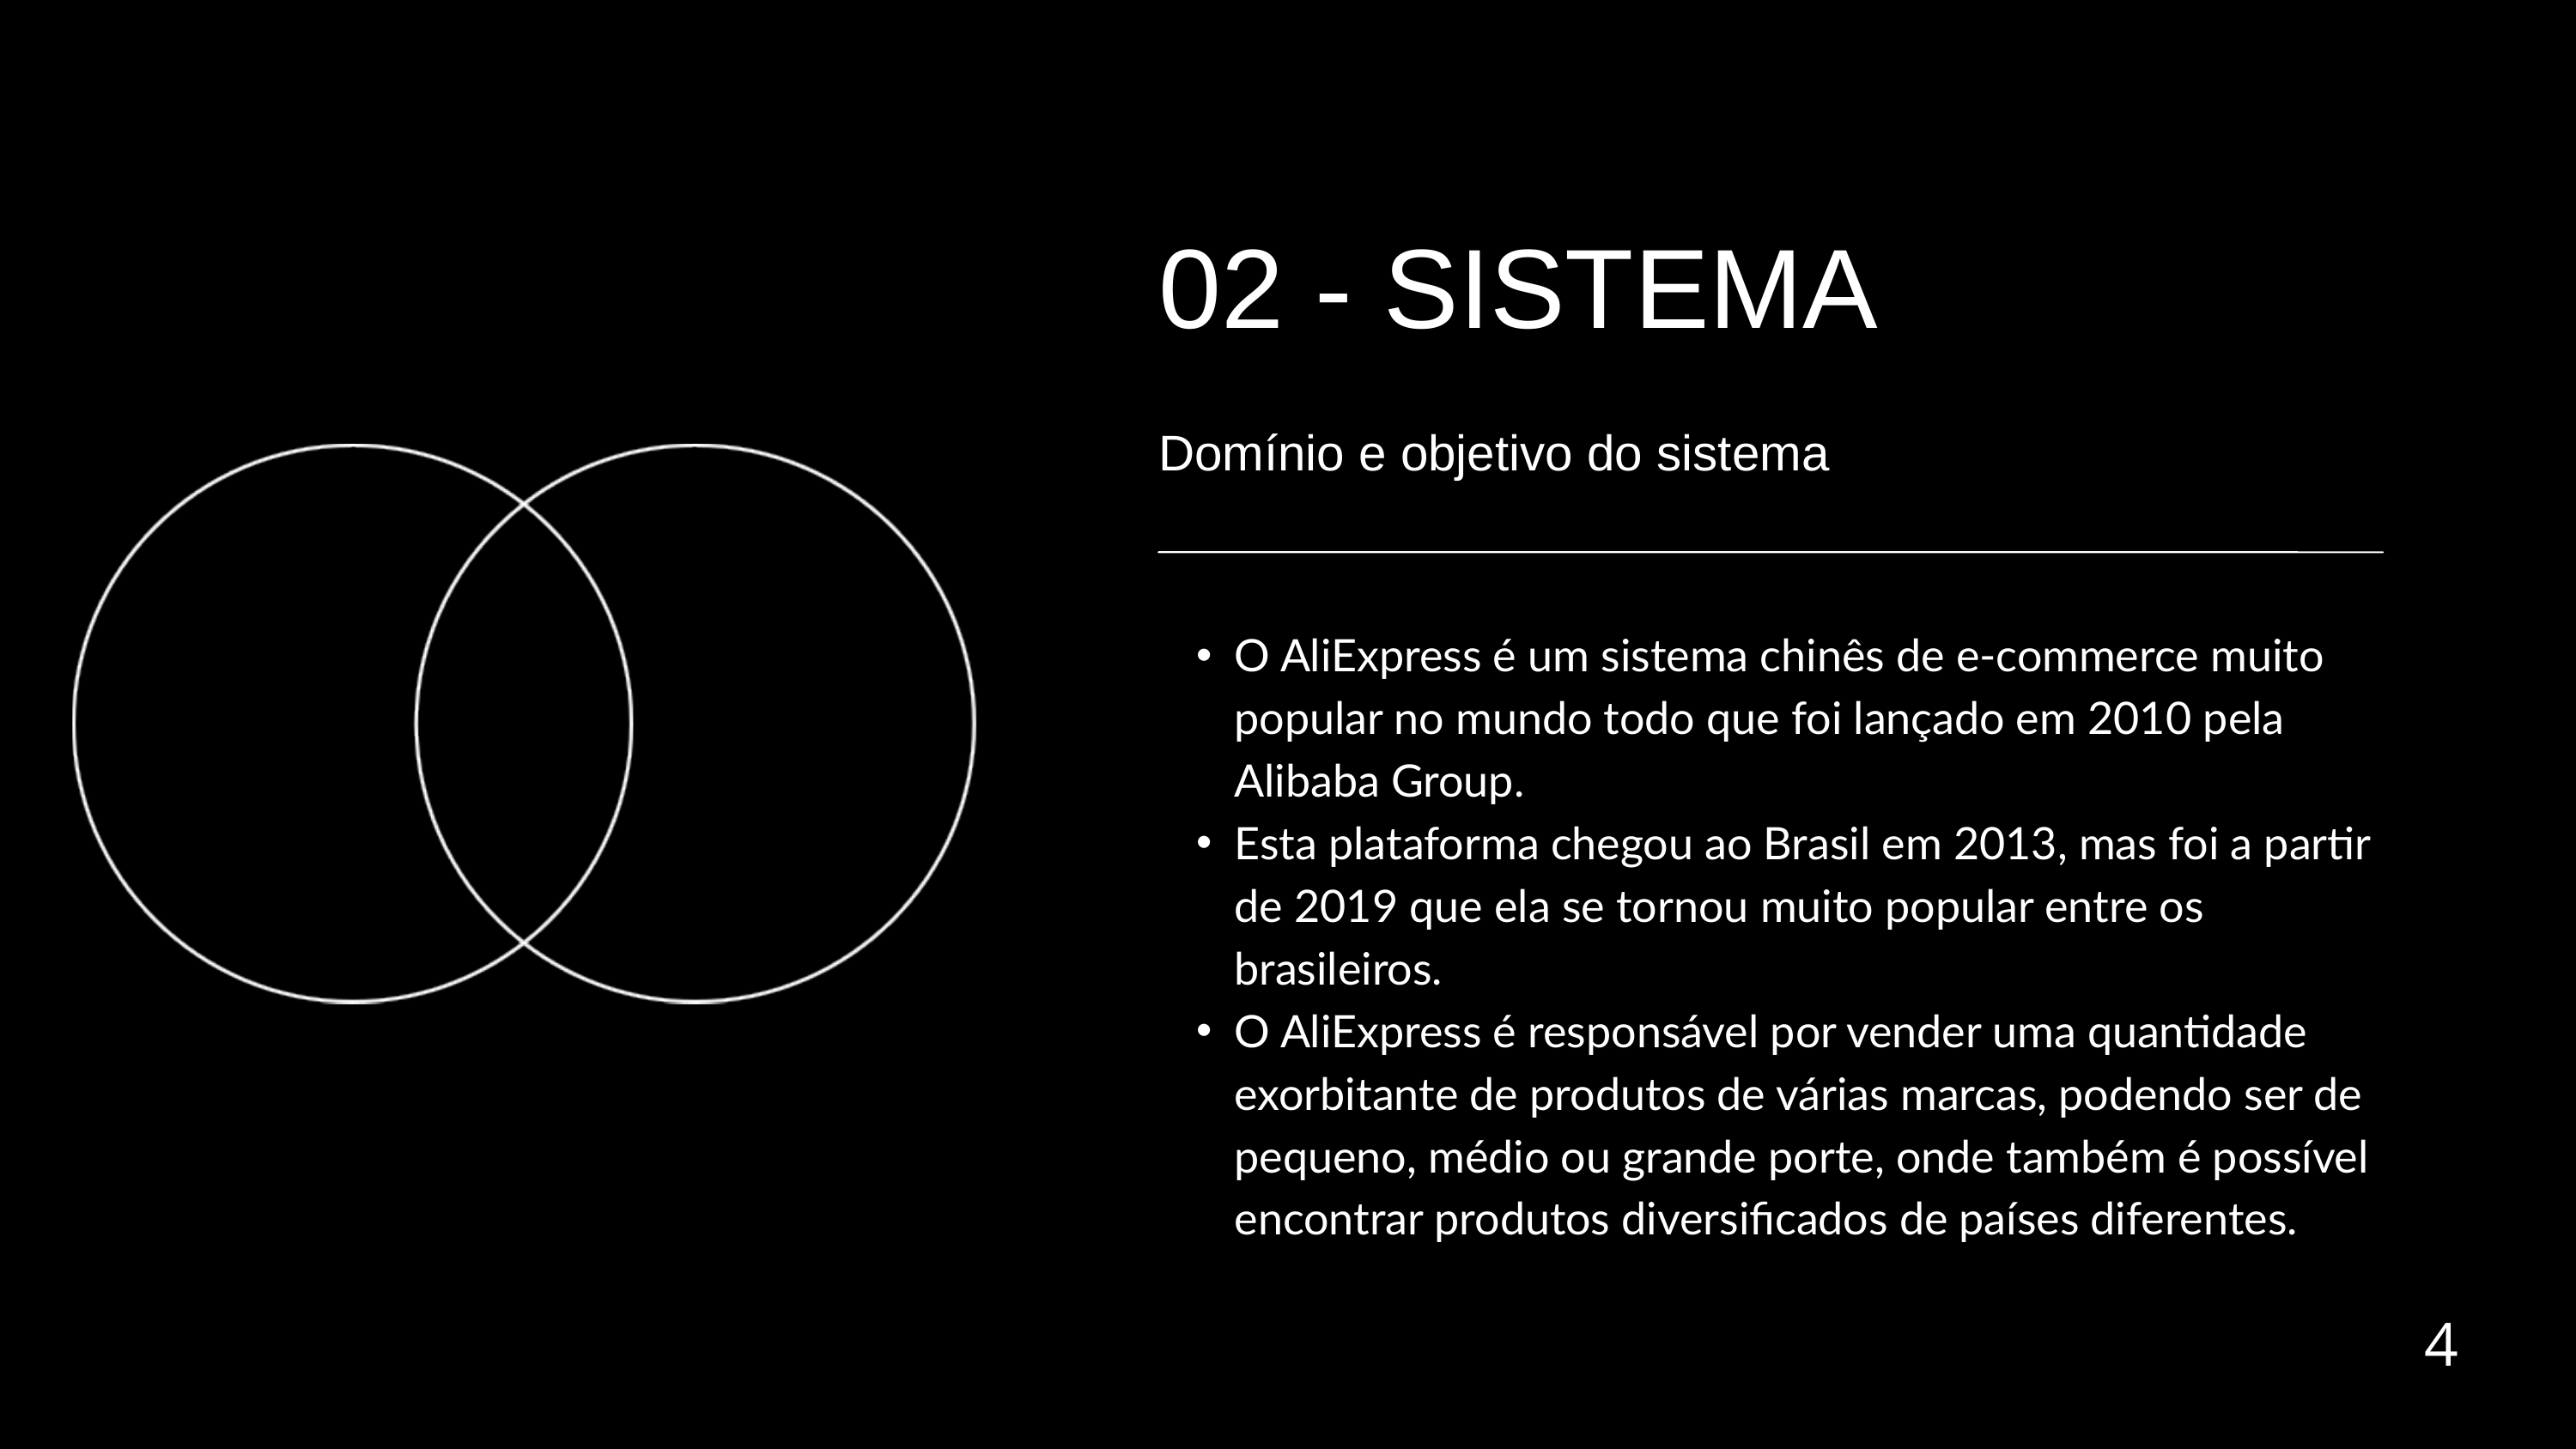

02 - SISTEMA
Domínio e objetivo do sistema

O AliExpress é um sistema chinês de e-commerce muito popular no mundo todo que foi lançado em 2010 pela Alibaba Group.
Esta plataforma chegou ao Brasil em 2013, mas foi a partir de 2019 que ela se tornou muito popular entre os brasileiros.
O AliExpress é responsável por vender uma quantidade exorbitante de produtos de várias marcas, podendo ser de pequeno, médio ou grande porte, onde também é possível encontrar produtos diversificados de países diferentes.

4